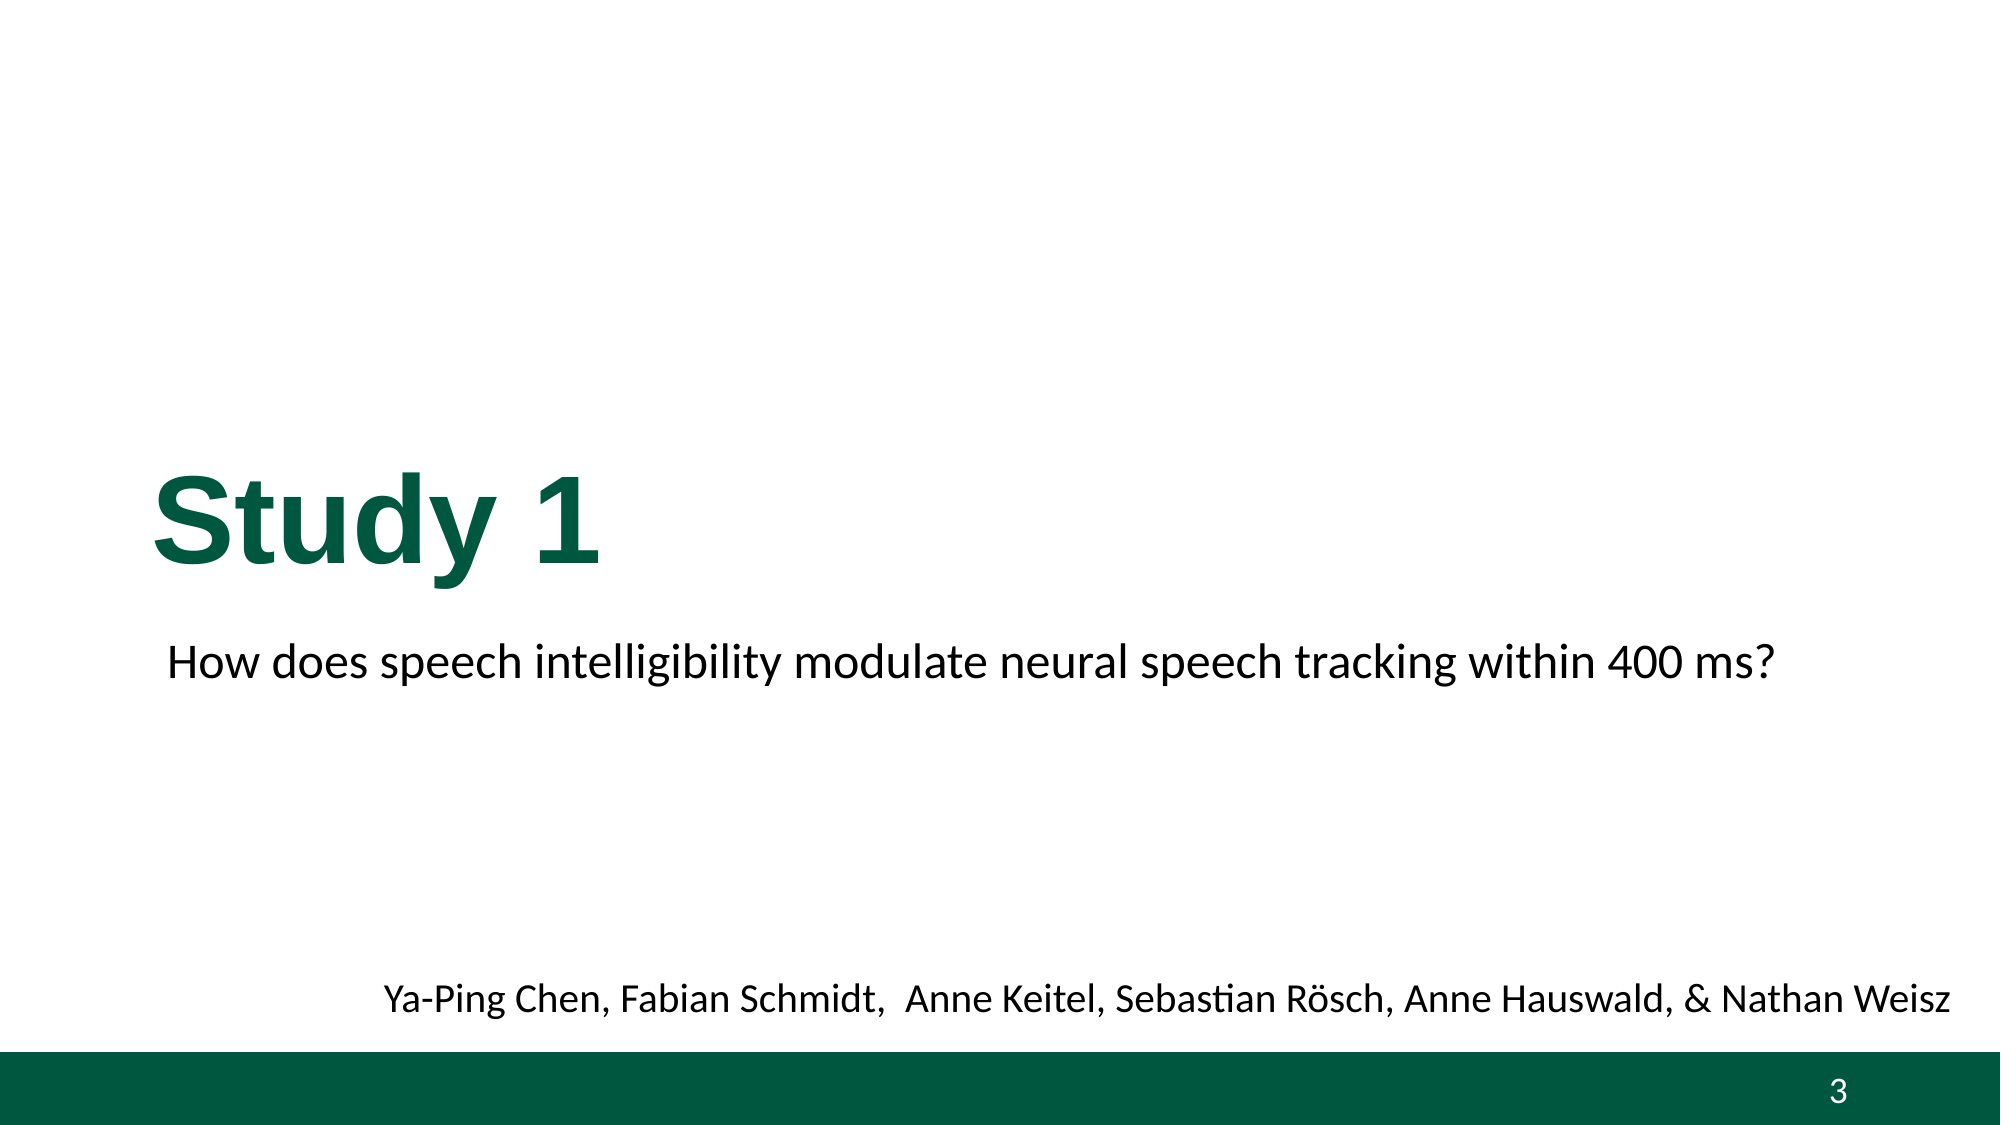

# Study 1
How does speech intelligibility modulate neural speech tracking within 400 ms?
Ya-Ping Chen, Fabian Schmidt,  Anne Keitel, Sebastian Rösch, Anne Hauswald, & Nathan Weisz
3